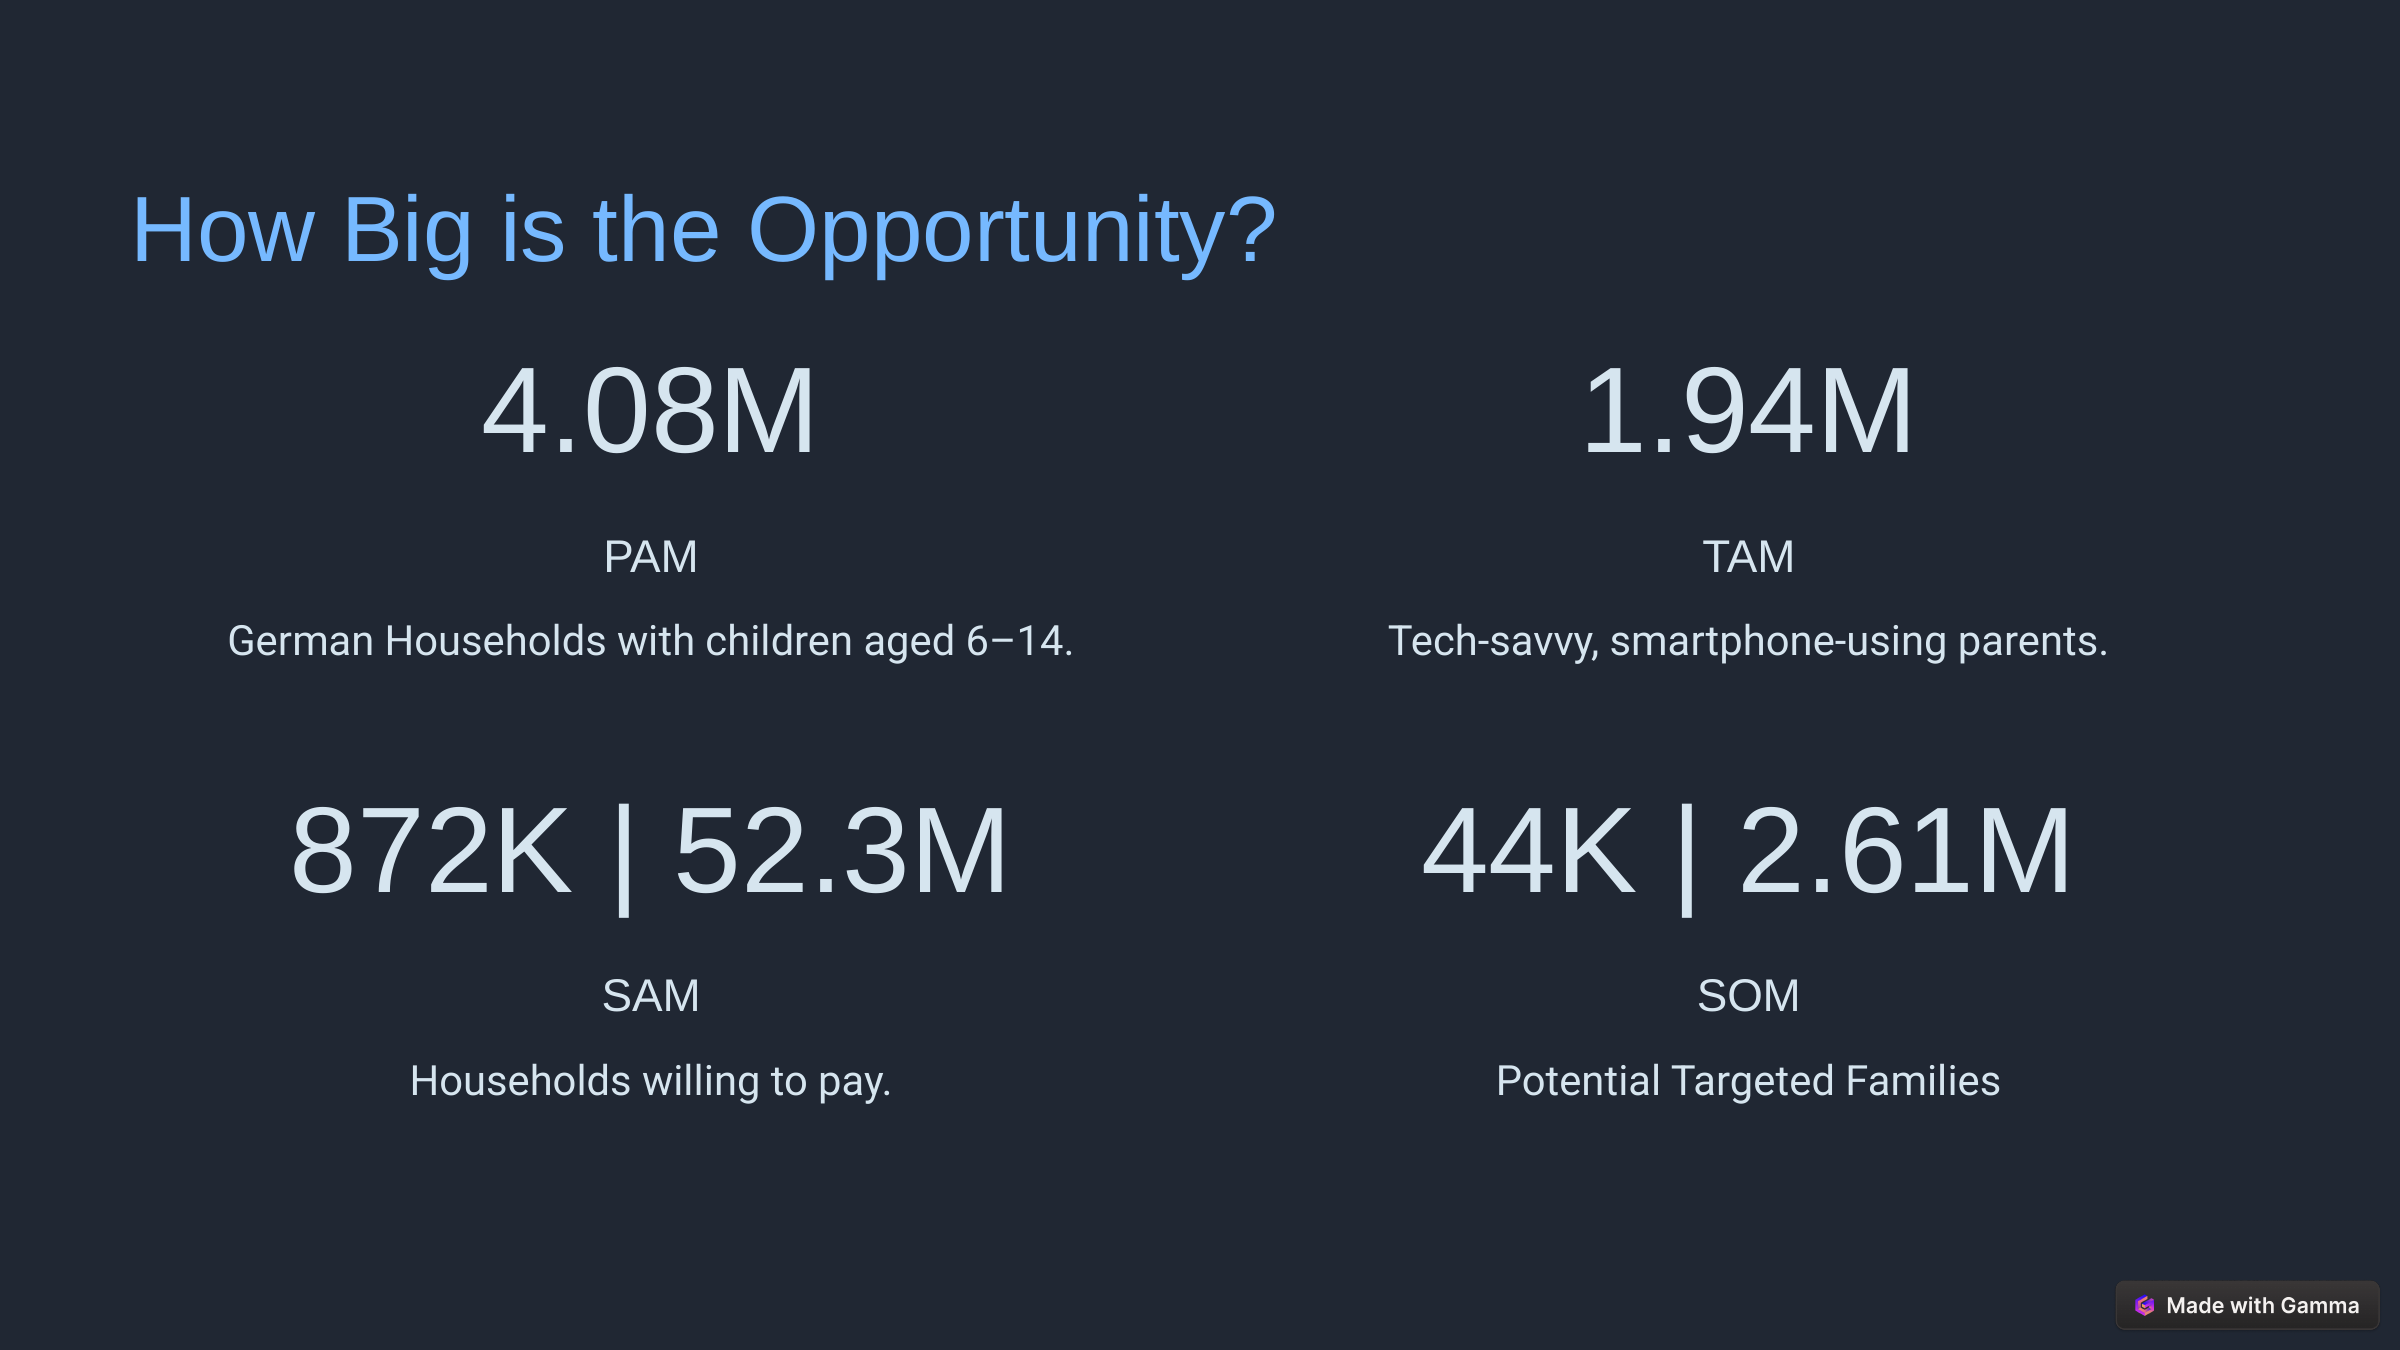

How Big is the Opportunity?
4.08M
1.94M
PAM
TAM
German Households with children aged 6–14.
Tech-savvy, smartphone-using parents.
872K | 52.3M
44K | 2.61M
SAM
SOM
Households willing to pay.
Potential Targeted Families